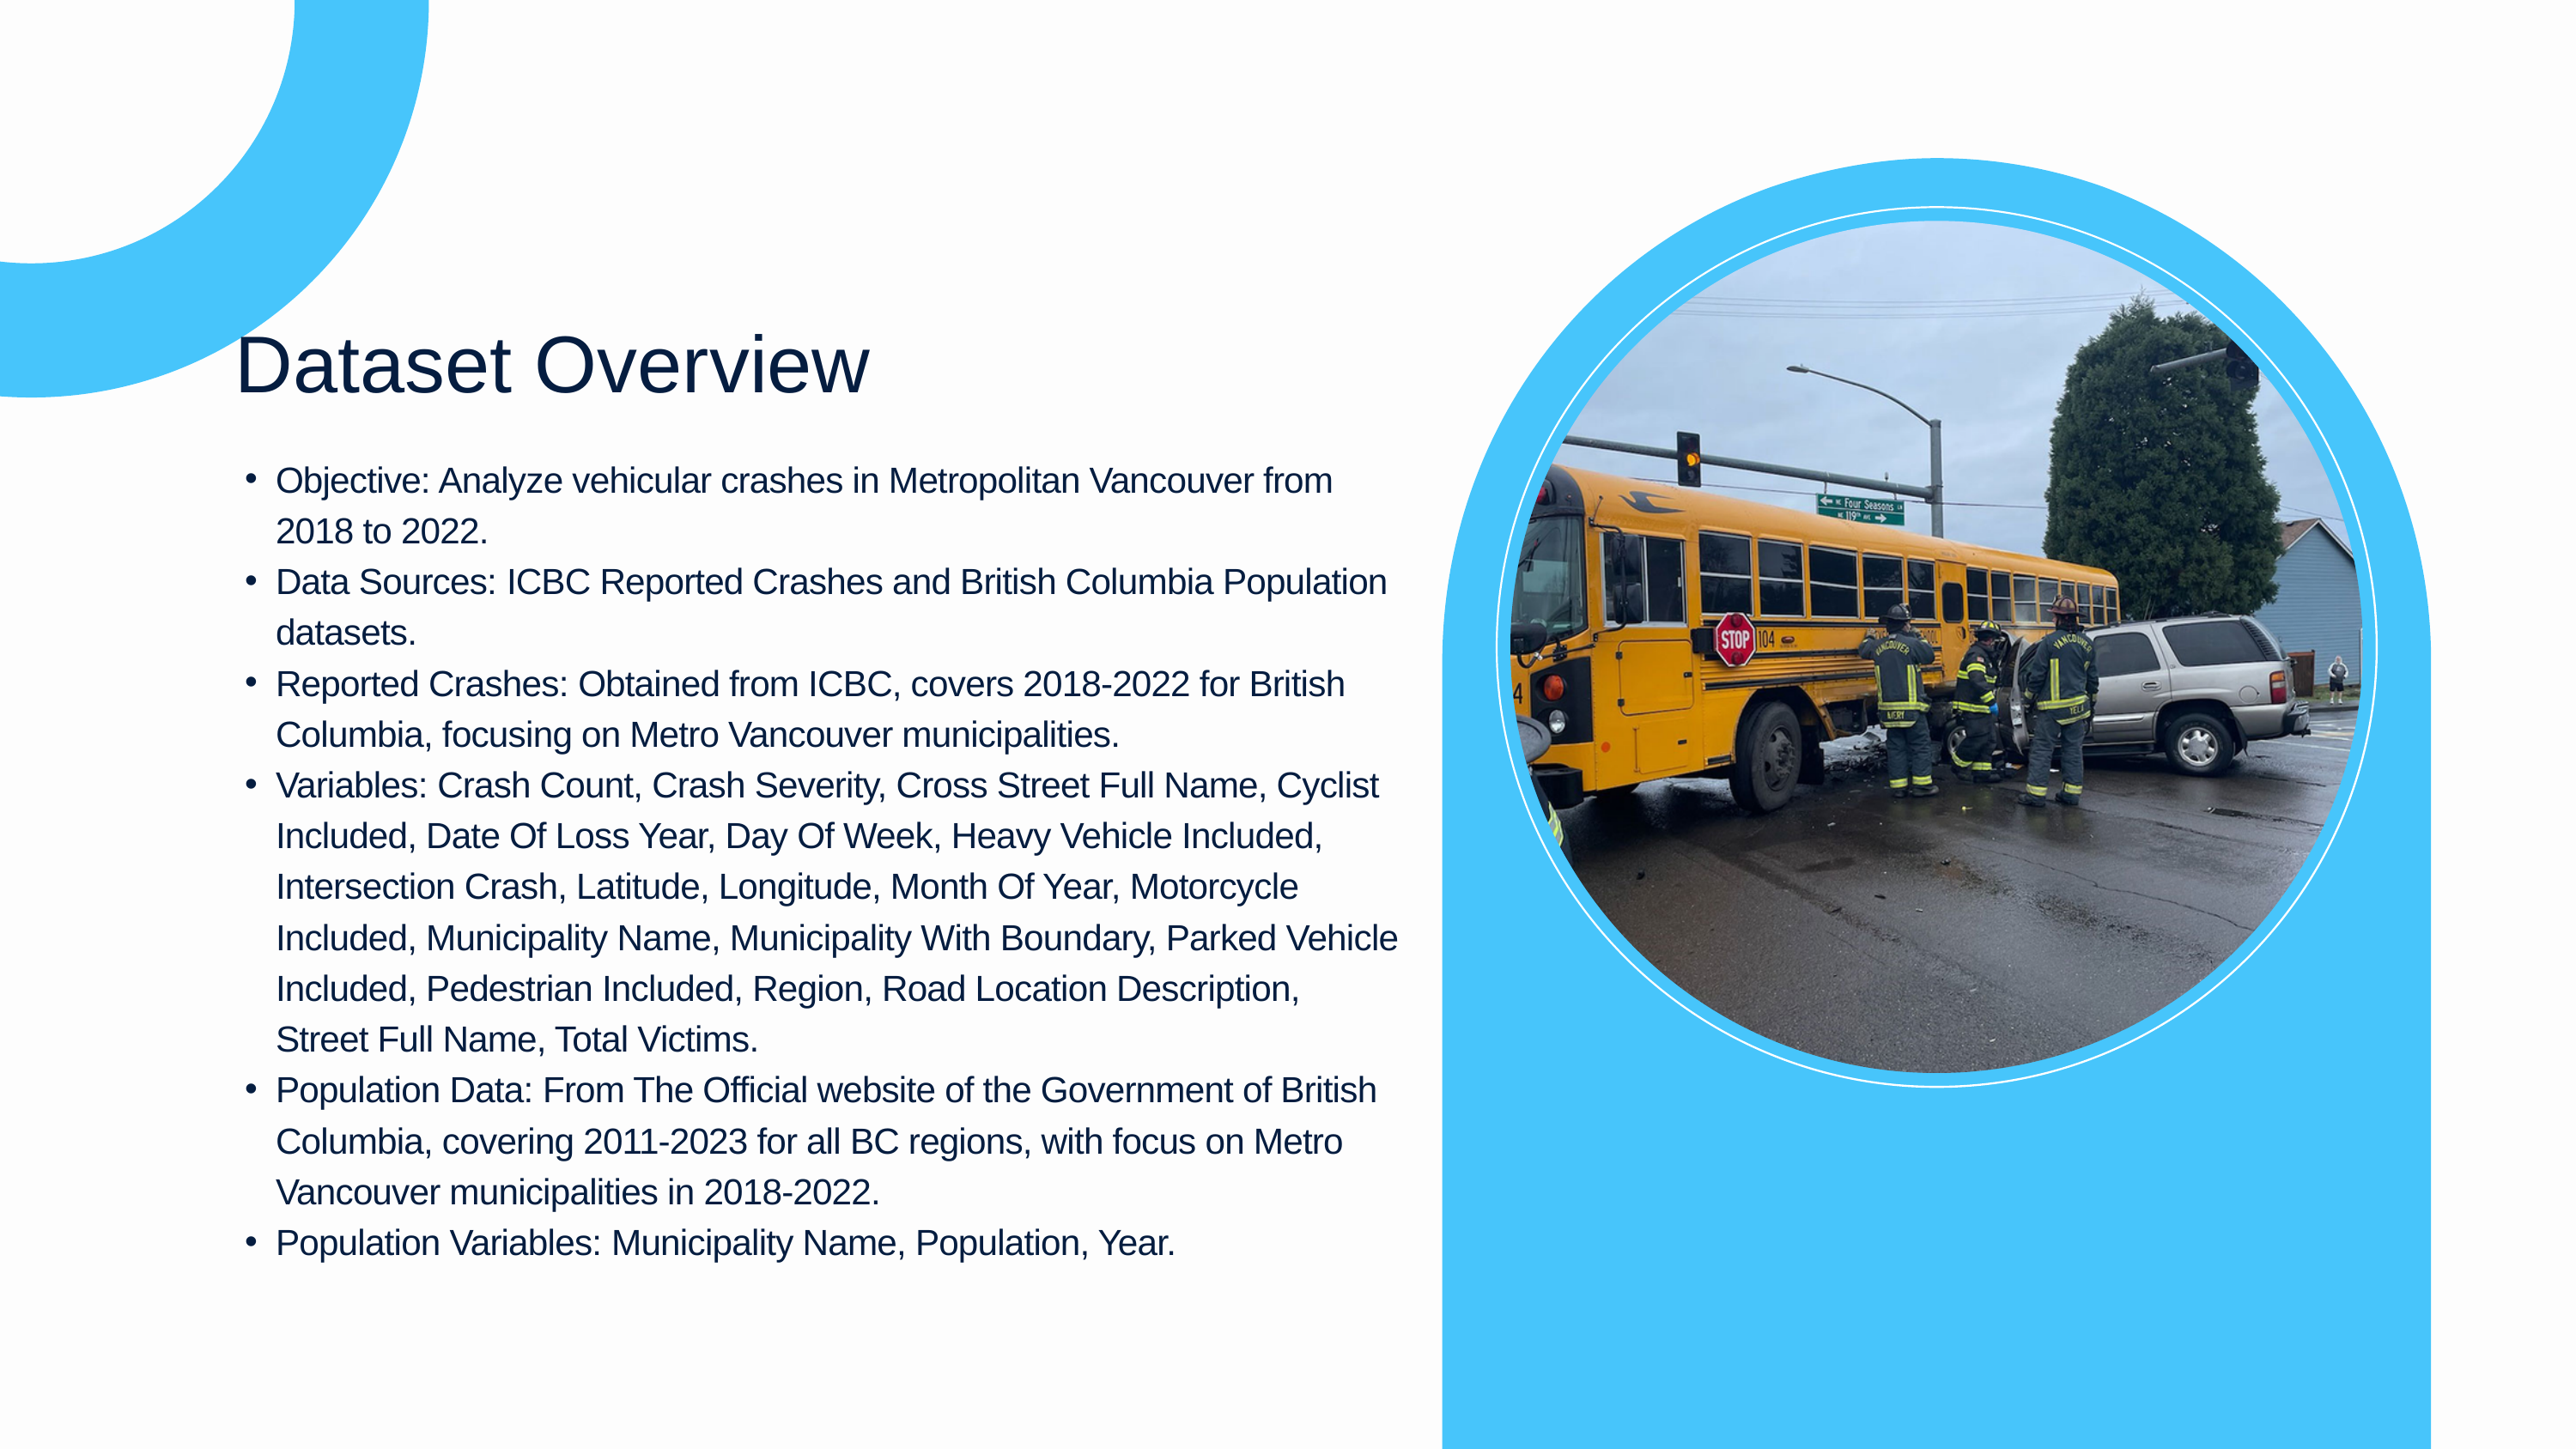

Dataset Overview
Objective: Analyze vehicular crashes in Metropolitan Vancouver from 2018 to 2022.
Data Sources: ICBC Reported Crashes and British Columbia Population datasets.
Reported Crashes: Obtained from ICBC, covers 2018-2022 for British Columbia, focusing on Metro Vancouver municipalities.
Variables: Crash Count, Crash Severity, Cross Street Full Name, Cyclist Included, Date Of Loss Year, Day Of Week, Heavy Vehicle Included, Intersection Crash, Latitude, Longitude, Month Of Year, Motorcycle Included, Municipality Name, Municipality With Boundary, Parked Vehicle Included, Pedestrian Included, Region, Road Location Description, Street Full Name, Total Victims.
Population Data: From The Official website of the Government of British Columbia, covering 2011-2023 for all BC regions, with focus on Metro Vancouver municipalities in 2018-2022.
Population Variables: Municipality Name, Population, Year.